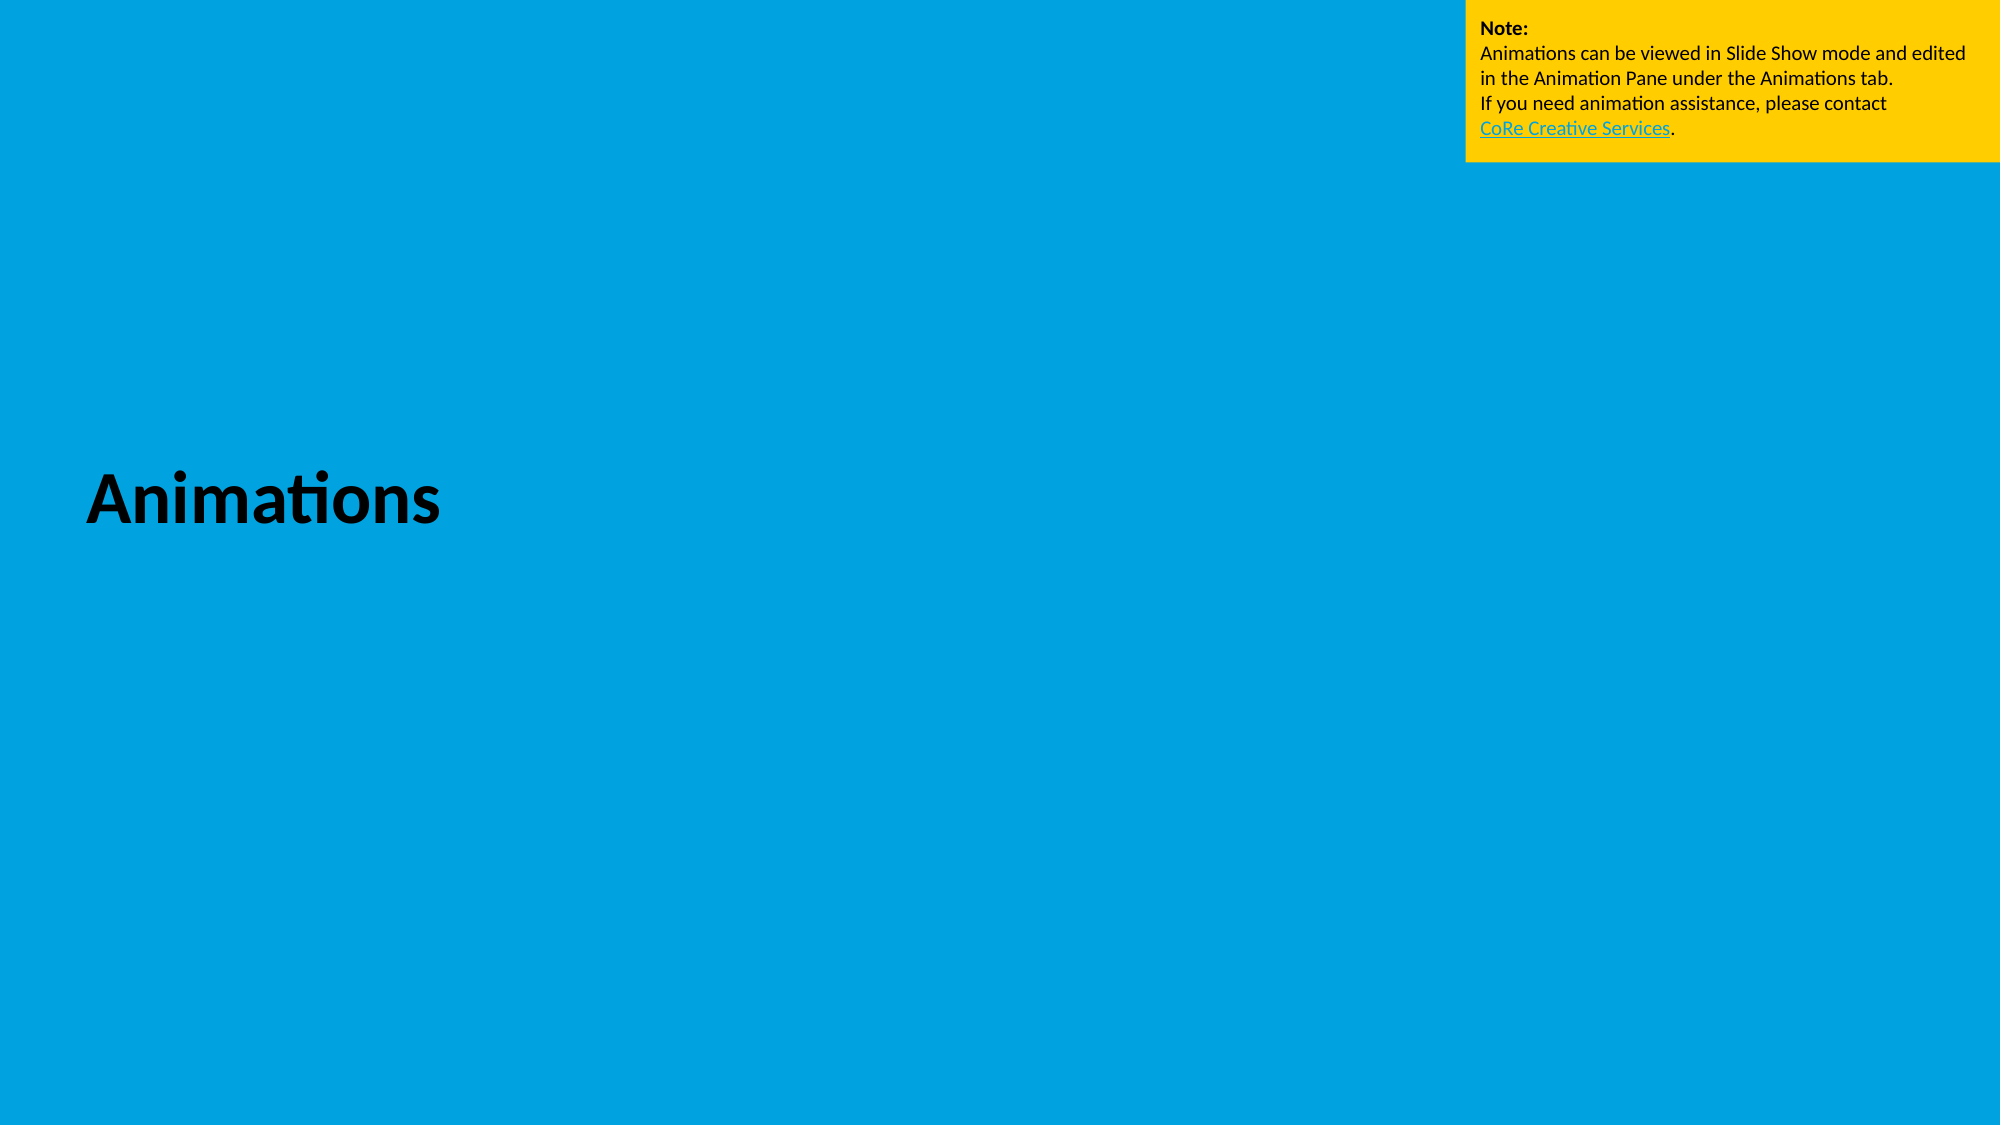

Note:
Animations can be viewed in Slide Show mode and edited in the Animation Pane under the Animations tab.
If you need animation assistance, please contact CoRe Creative Services.

# Animations